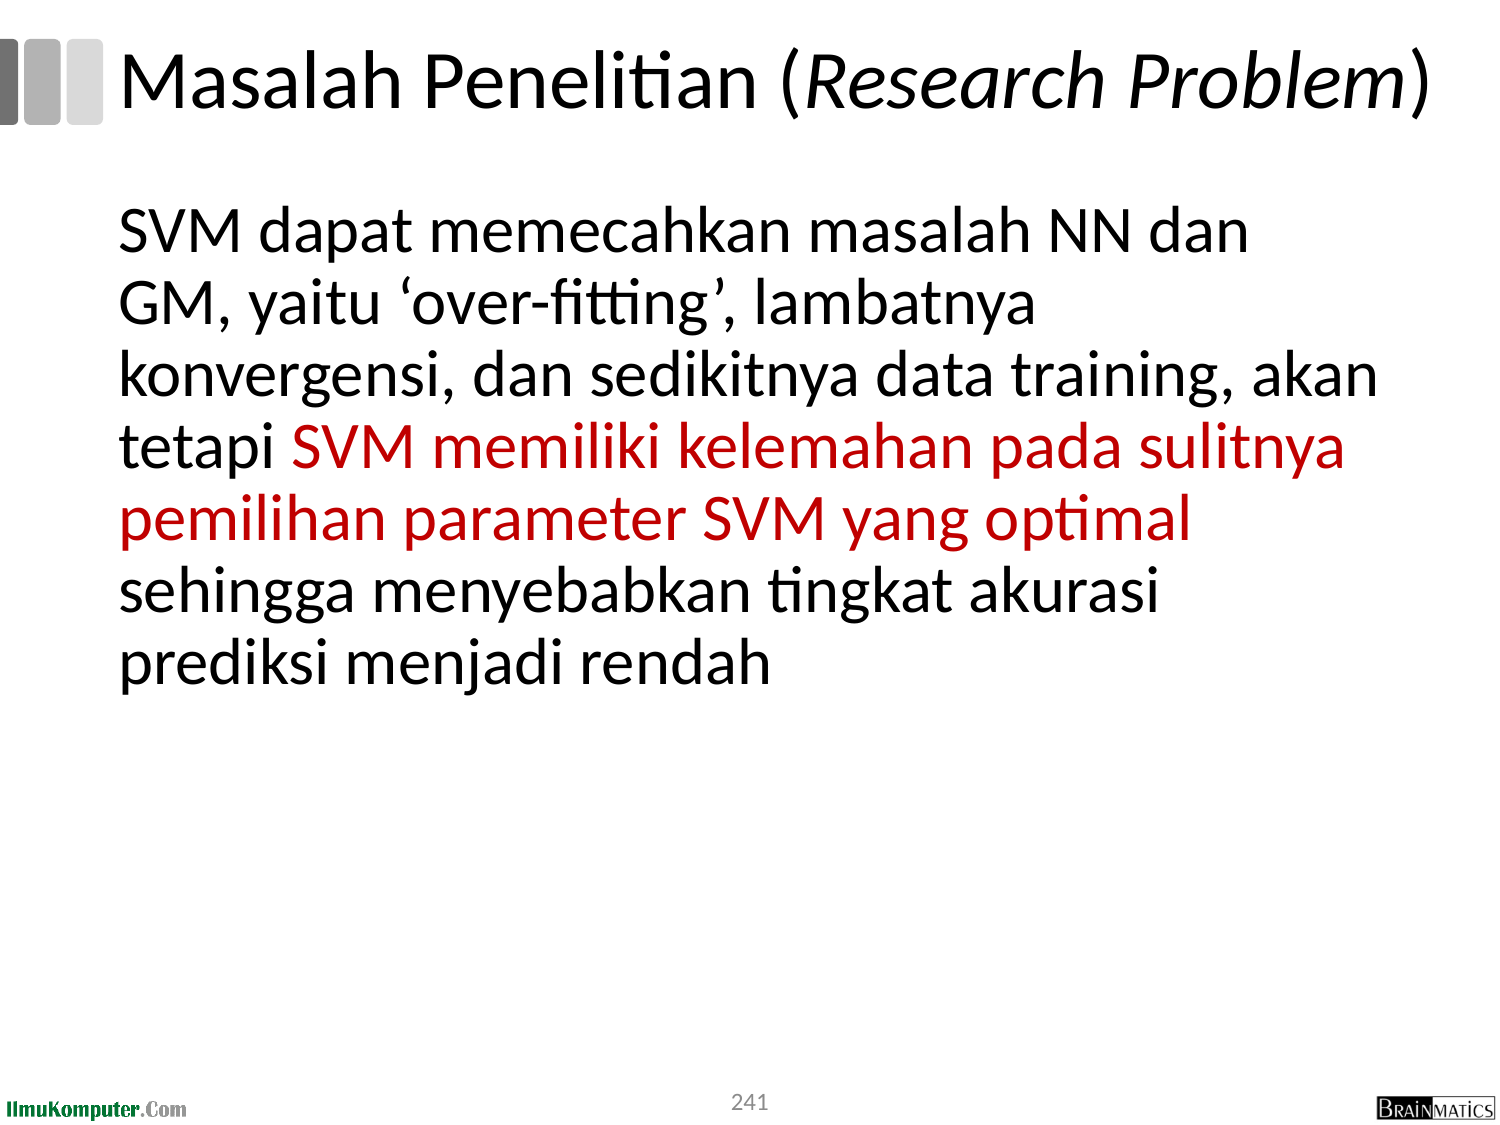

# Masalah Penelitian (Research Problem)
SVM dapat memecahkan masalah NN dan GM, yaitu ‘over-fitting’, lambatnya konvergensi, dan sedikitnya data training, akan tetapi SVM memiliki kelemahan pada sulitnya pemilihan parameter SVM yang optimal sehingga menyebabkan tingkat akurasi prediksi menjadi rendah

241